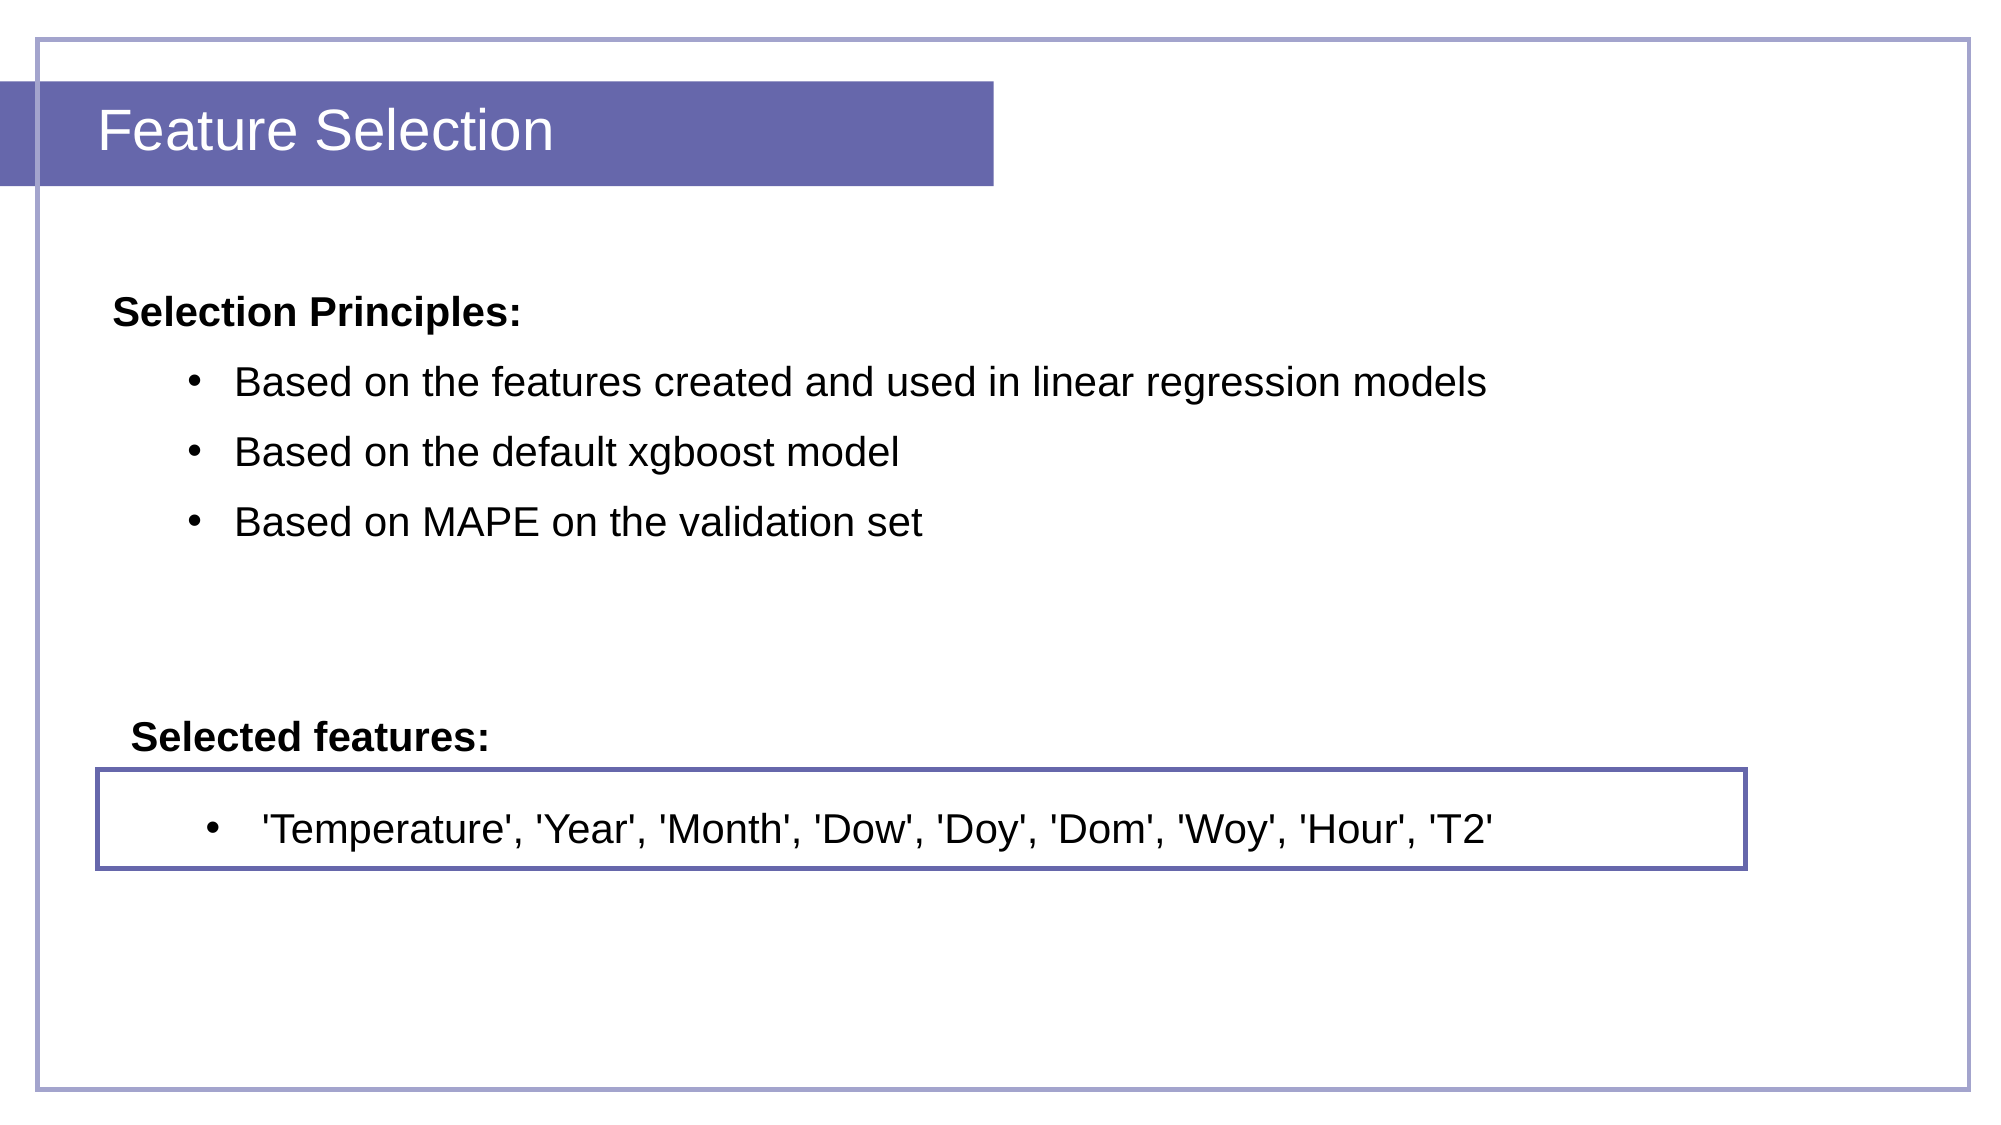

Feature Selection
Selection Principles:
Based on the features created and used in linear regression models
Based on the default xgboost model
Based on MAPE on the validation set
Selected features:
'Temperature', 'Year', 'Month', 'Dow', 'Doy', 'Dom', 'Woy', 'Hour', 'T2'